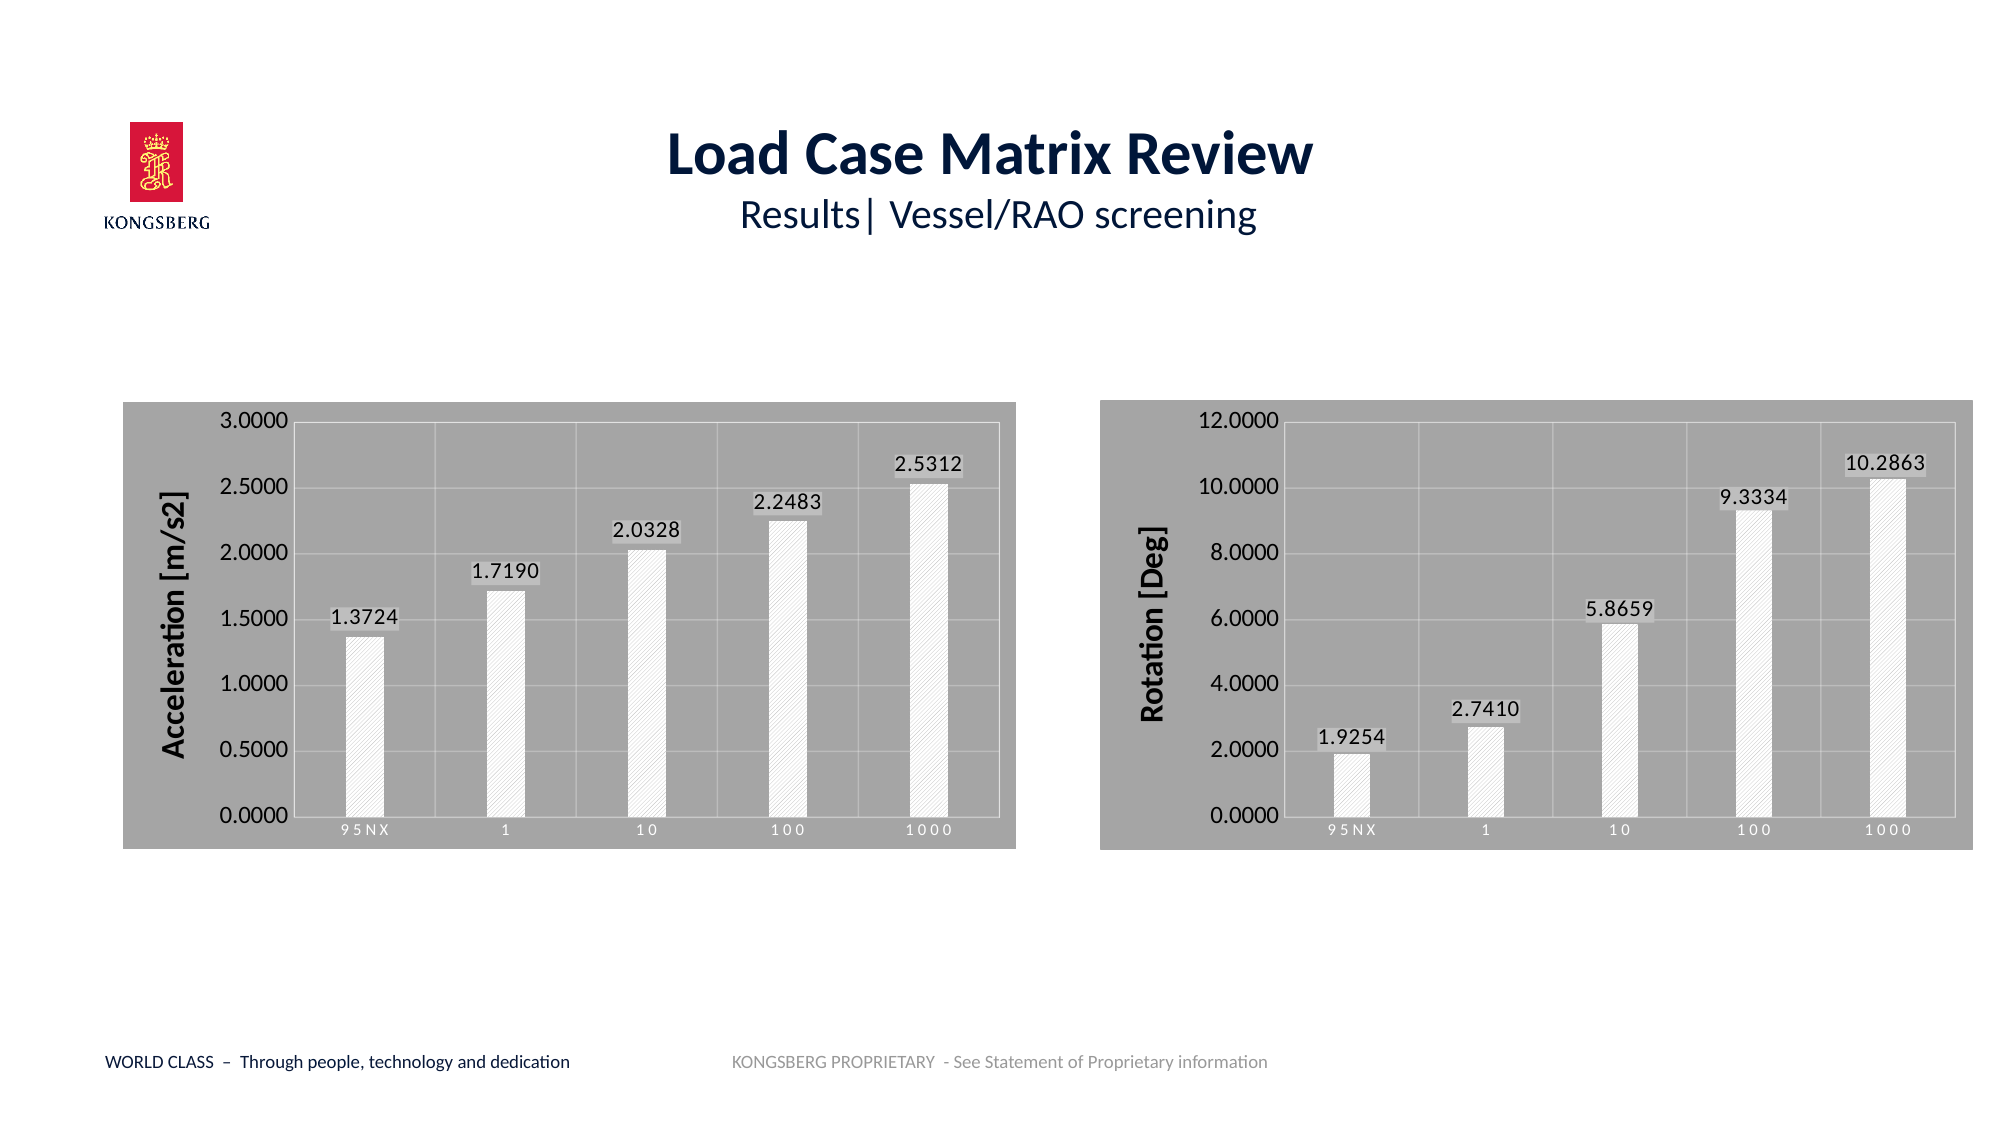

# Load Case Matrix Review
Results| Vessel/RAO screening

### Chart

| Category |  |
|---|---|
| 95NX | 1.372432468326608 |
| 1 | 1.718955875397426 |
| 10 | 2.032789050785716 |
| 100 | 2.248338675464404 |
| 1000 | 2.531180163245169 |

### Chart

| Category |  |
|---|---|
| 95NX | 1.925415540238949 |
| 1 | 2.740972374383648 |
| 10 | 5.86585648656234 |
| 100 | 9.33343971053867 |
| 1000 | 10.28625566091552 |